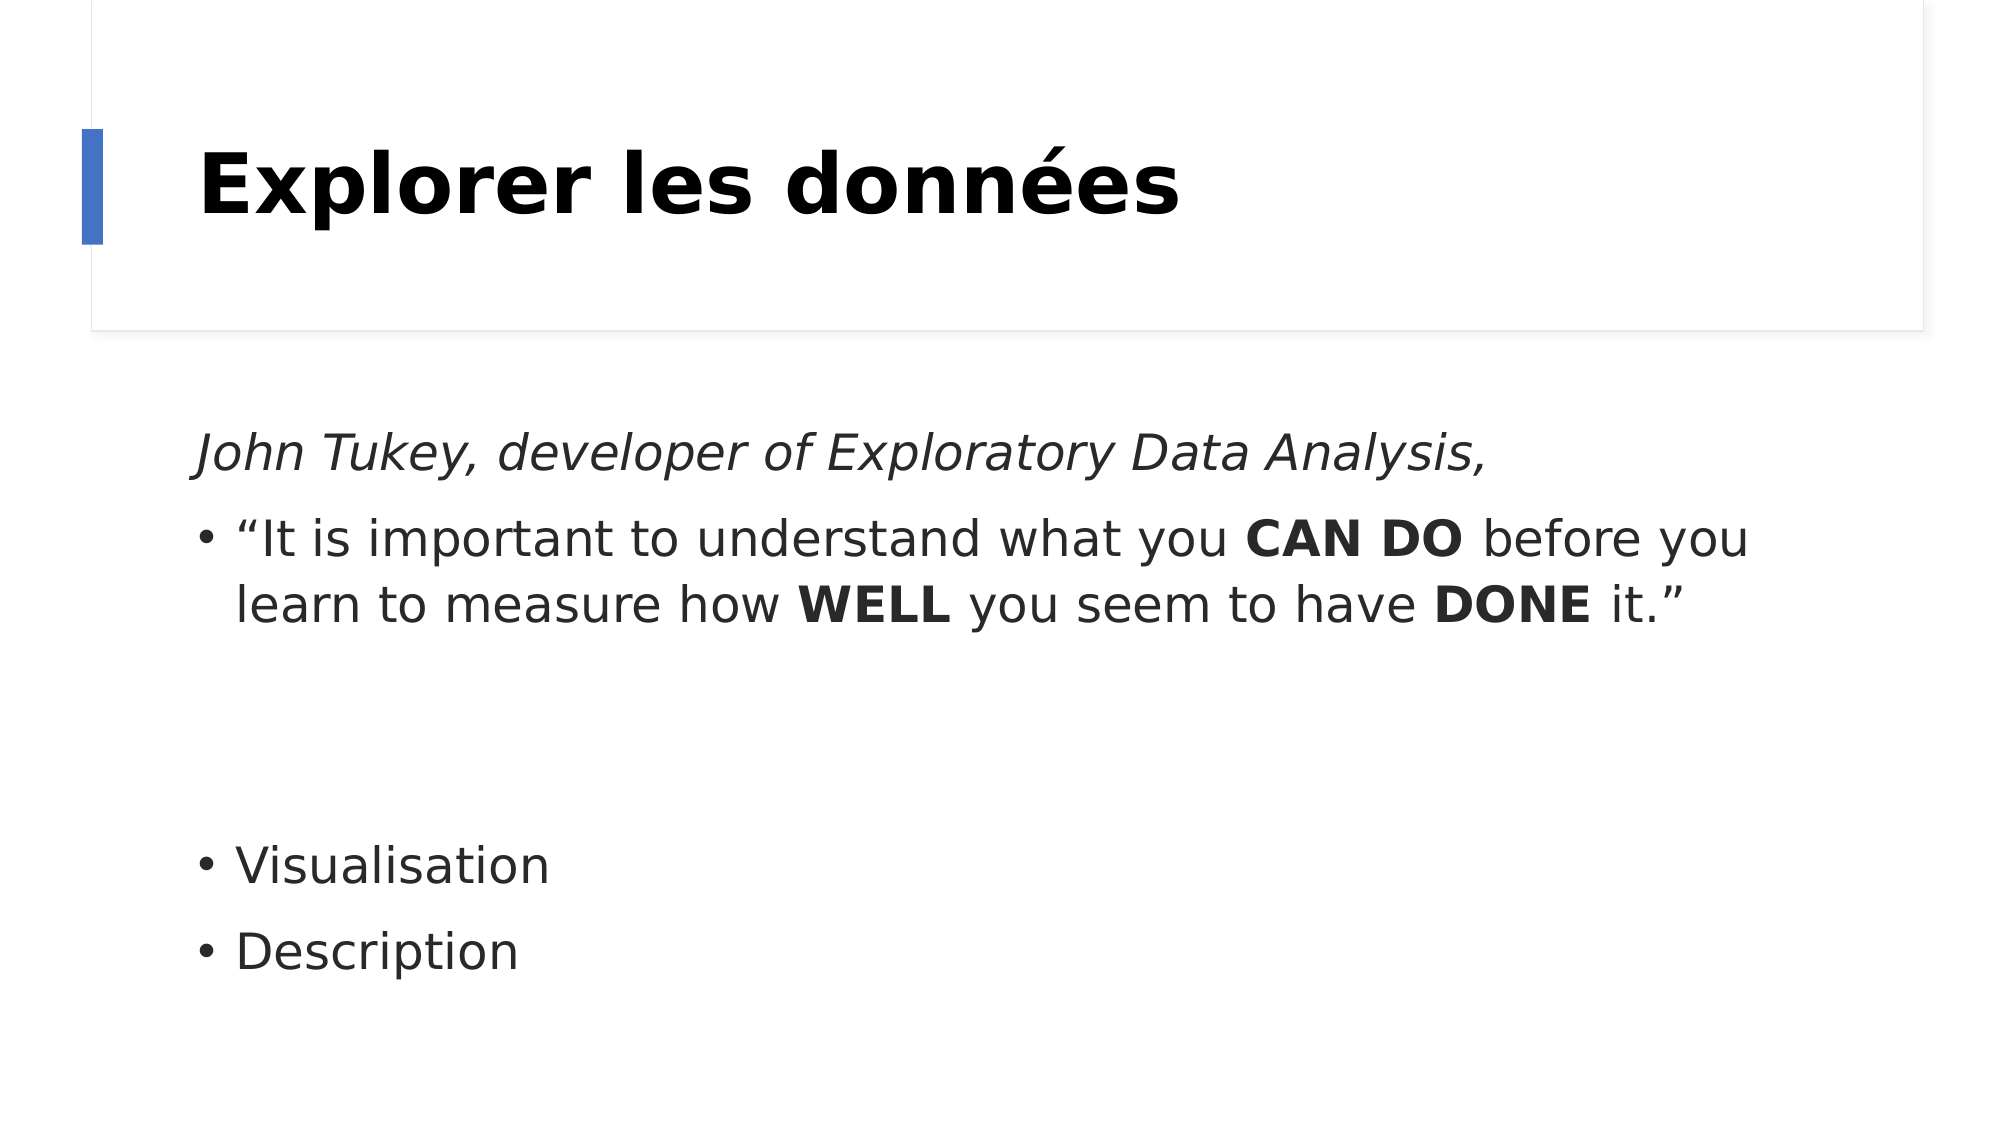

# Explorer les données
John Tukey, developer of Exploratory Data Analysis,
“It is important to understand what you CAN DO before you learn to measure how WELL you seem to have DONE it.”

Visualisation
Description